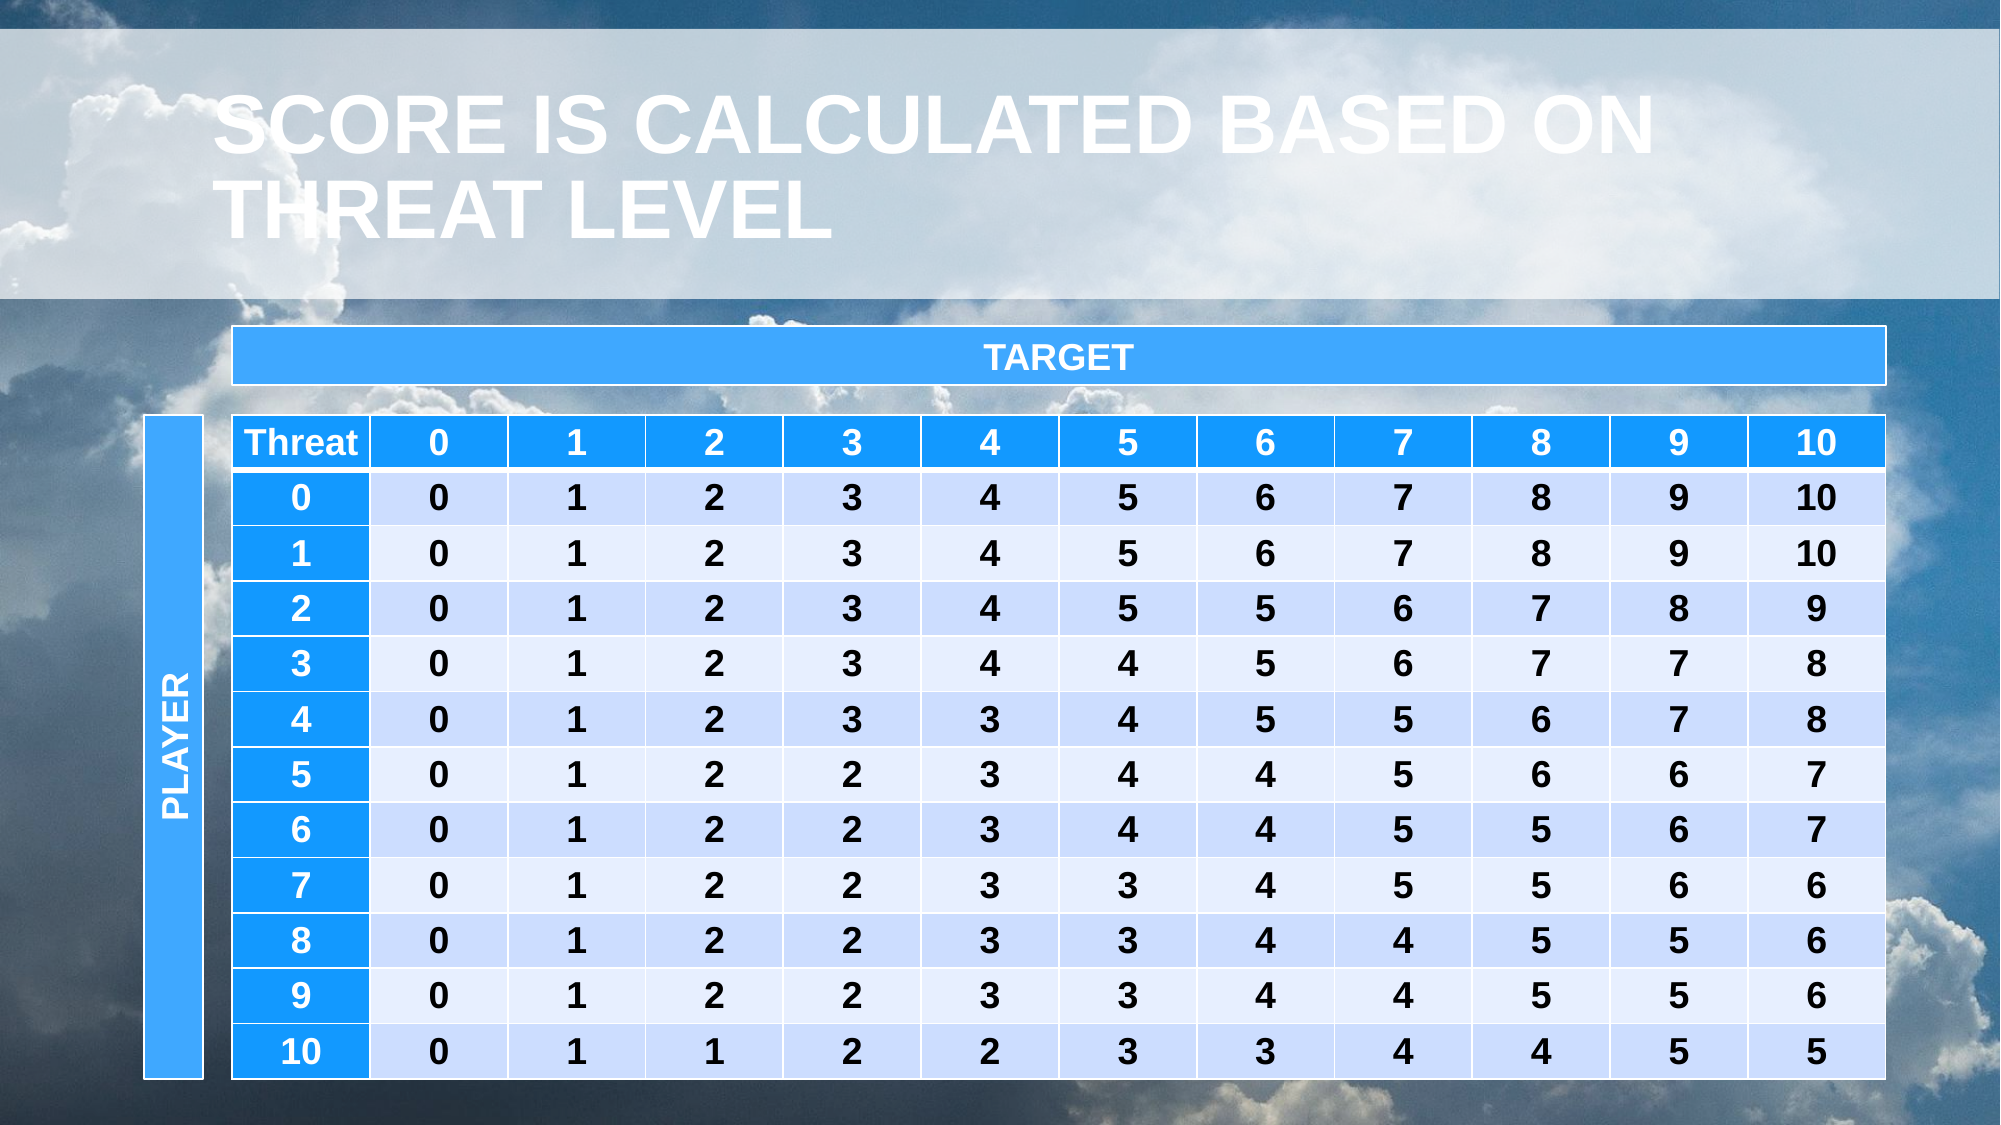

# score is calculated based on threat level
TARGET
| Threat | 0 | 1 | 2 | 3 | 4 | 5 | 6 | 7 | 8 | 9 | 10 |
| --- | --- | --- | --- | --- | --- | --- | --- | --- | --- | --- | --- |
| 0 | 0 | 1 | 2 | 3 | 4 | 5 | 6 | 7 | 8 | 9 | 10 |
| 1 | 0 | 1 | 2 | 3 | 4 | 5 | 6 | 7 | 8 | 9 | 10 |
| 2 | 0 | 1 | 2 | 3 | 4 | 5 | 5 | 6 | 7 | 8 | 9 |
| 3 | 0 | 1 | 2 | 3 | 4 | 4 | 5 | 6 | 7 | 7 | 8 |
| 4 | 0 | 1 | 2 | 3 | 3 | 4 | 5 | 5 | 6 | 7 | 8 |
| 5 | 0 | 1 | 2 | 2 | 3 | 4 | 4 | 5 | 6 | 6 | 7 |
| 6 | 0 | 1 | 2 | 2 | 3 | 4 | 4 | 5 | 5 | 6 | 7 |
| 7 | 0 | 1 | 2 | 2 | 3 | 3 | 4 | 5 | 5 | 6 | 6 |
| 8 | 0 | 1 | 2 | 2 | 3 | 3 | 4 | 4 | 5 | 5 | 6 |
| 9 | 0 | 1 | 2 | 2 | 3 | 3 | 4 | 4 | 5 | 5 | 6 |
| 10 | 0 | 1 | 1 | 2 | 2 | 3 | 3 | 4 | 4 | 5 | 5 |
PLAYER